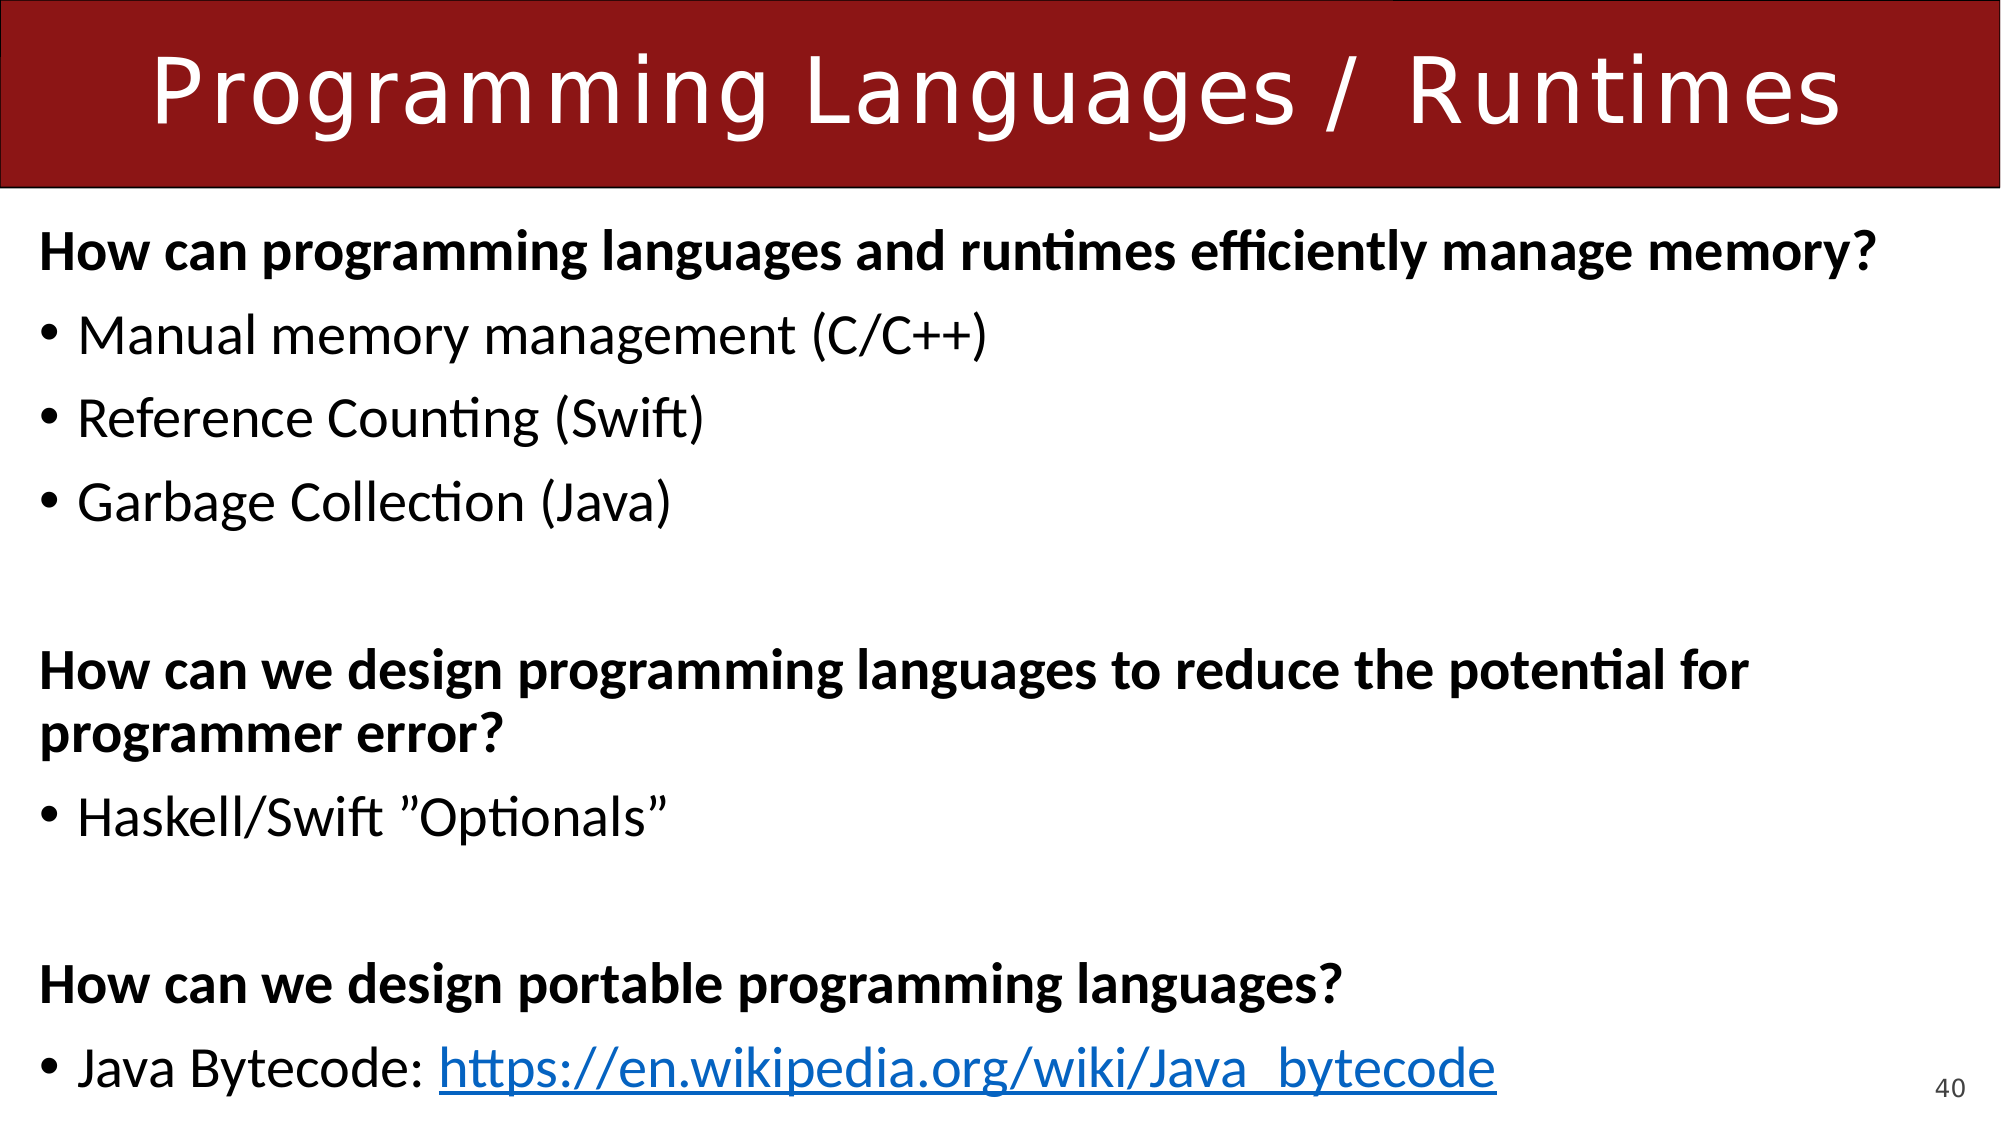

# Programming Languages / Runtimes
How can programming languages and runtimes efficiently manage memory?
Manual memory management (C/C++)
Reference Counting (Swift)
Garbage Collection (Java)

How can we design programming languages to reduce the potential for programmer error?
Haskell/Swift ”Optionals”

How can we design portable programming languages?
Java Bytecode: https://en.wikipedia.org/wiki/Java_bytecode